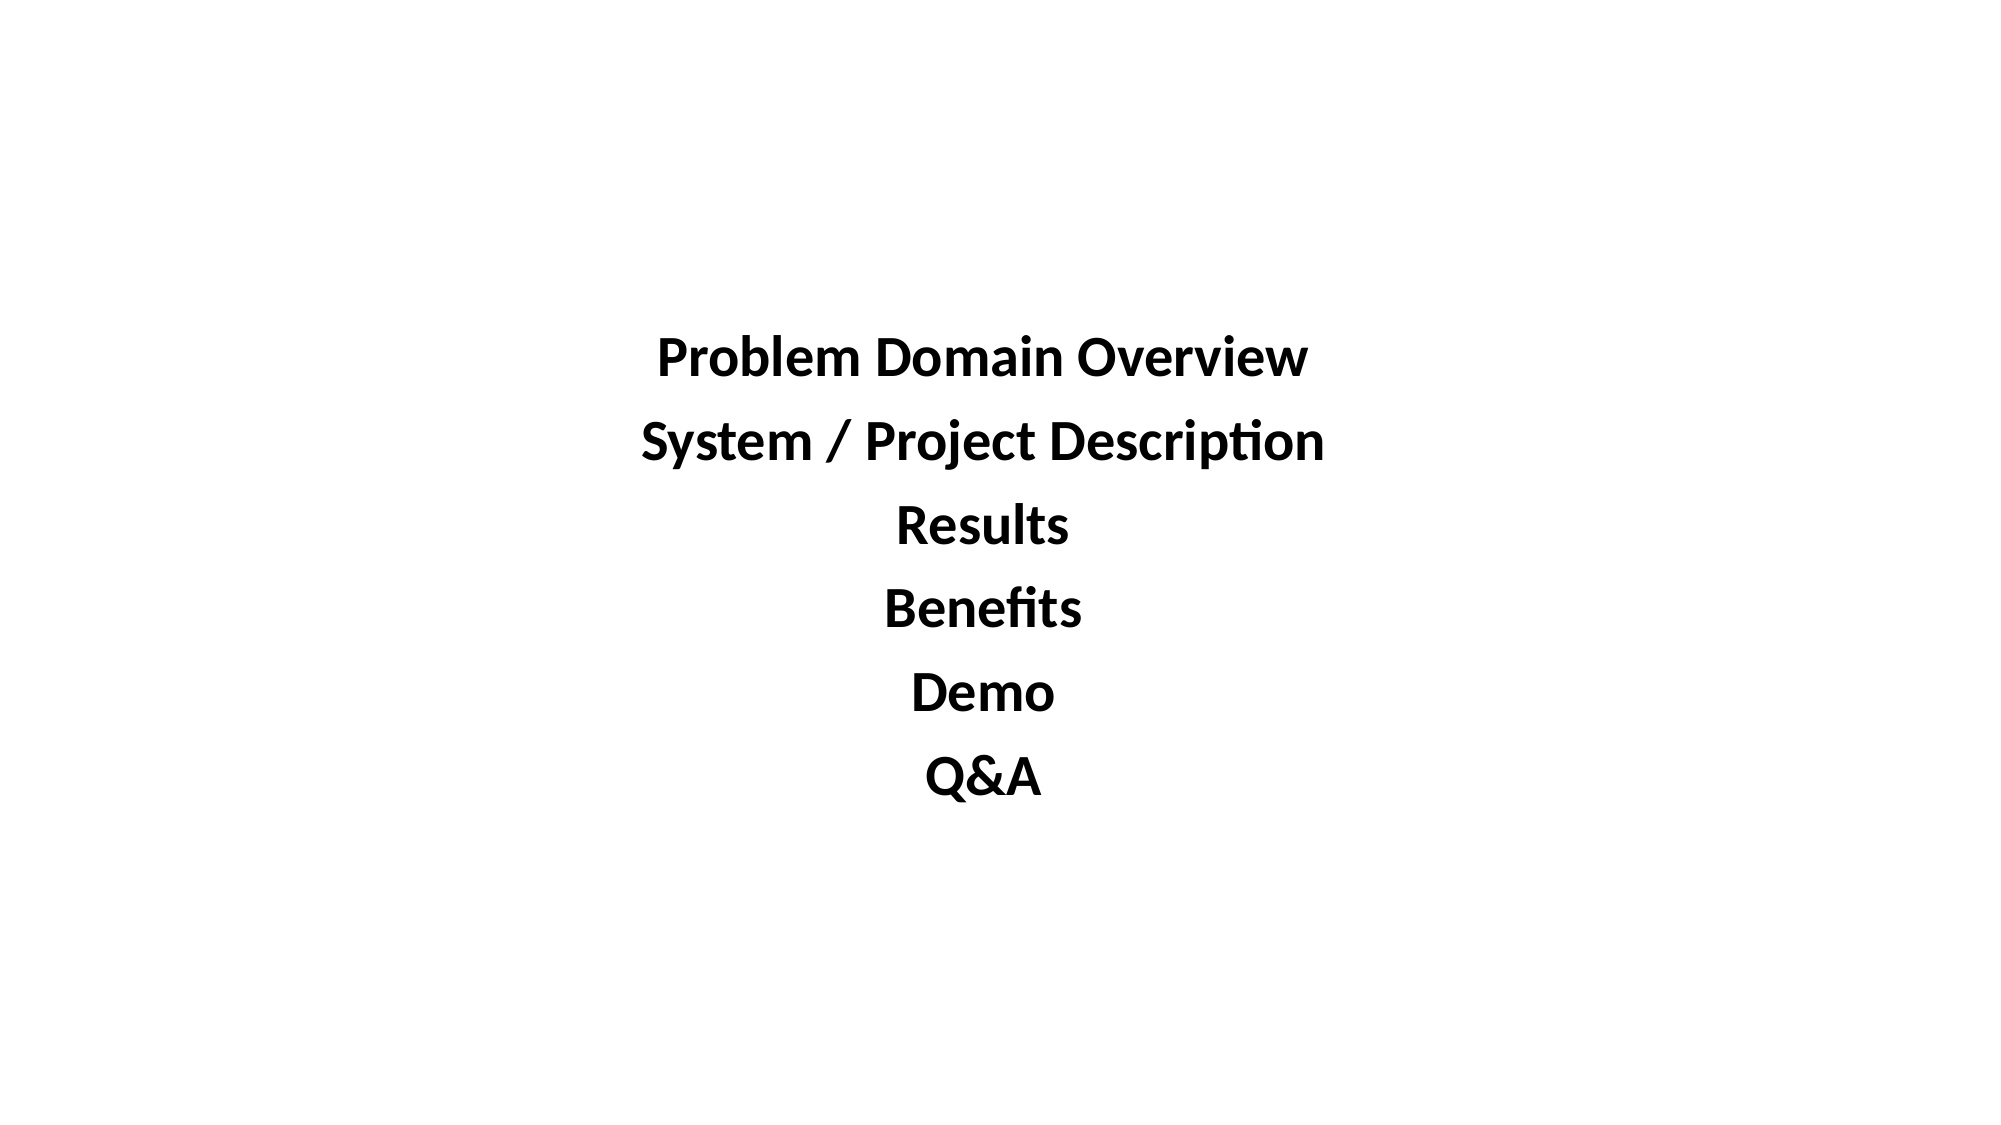

Problem Domain Overview
System / Project Description
Results
Benefits
Demo
Q&A